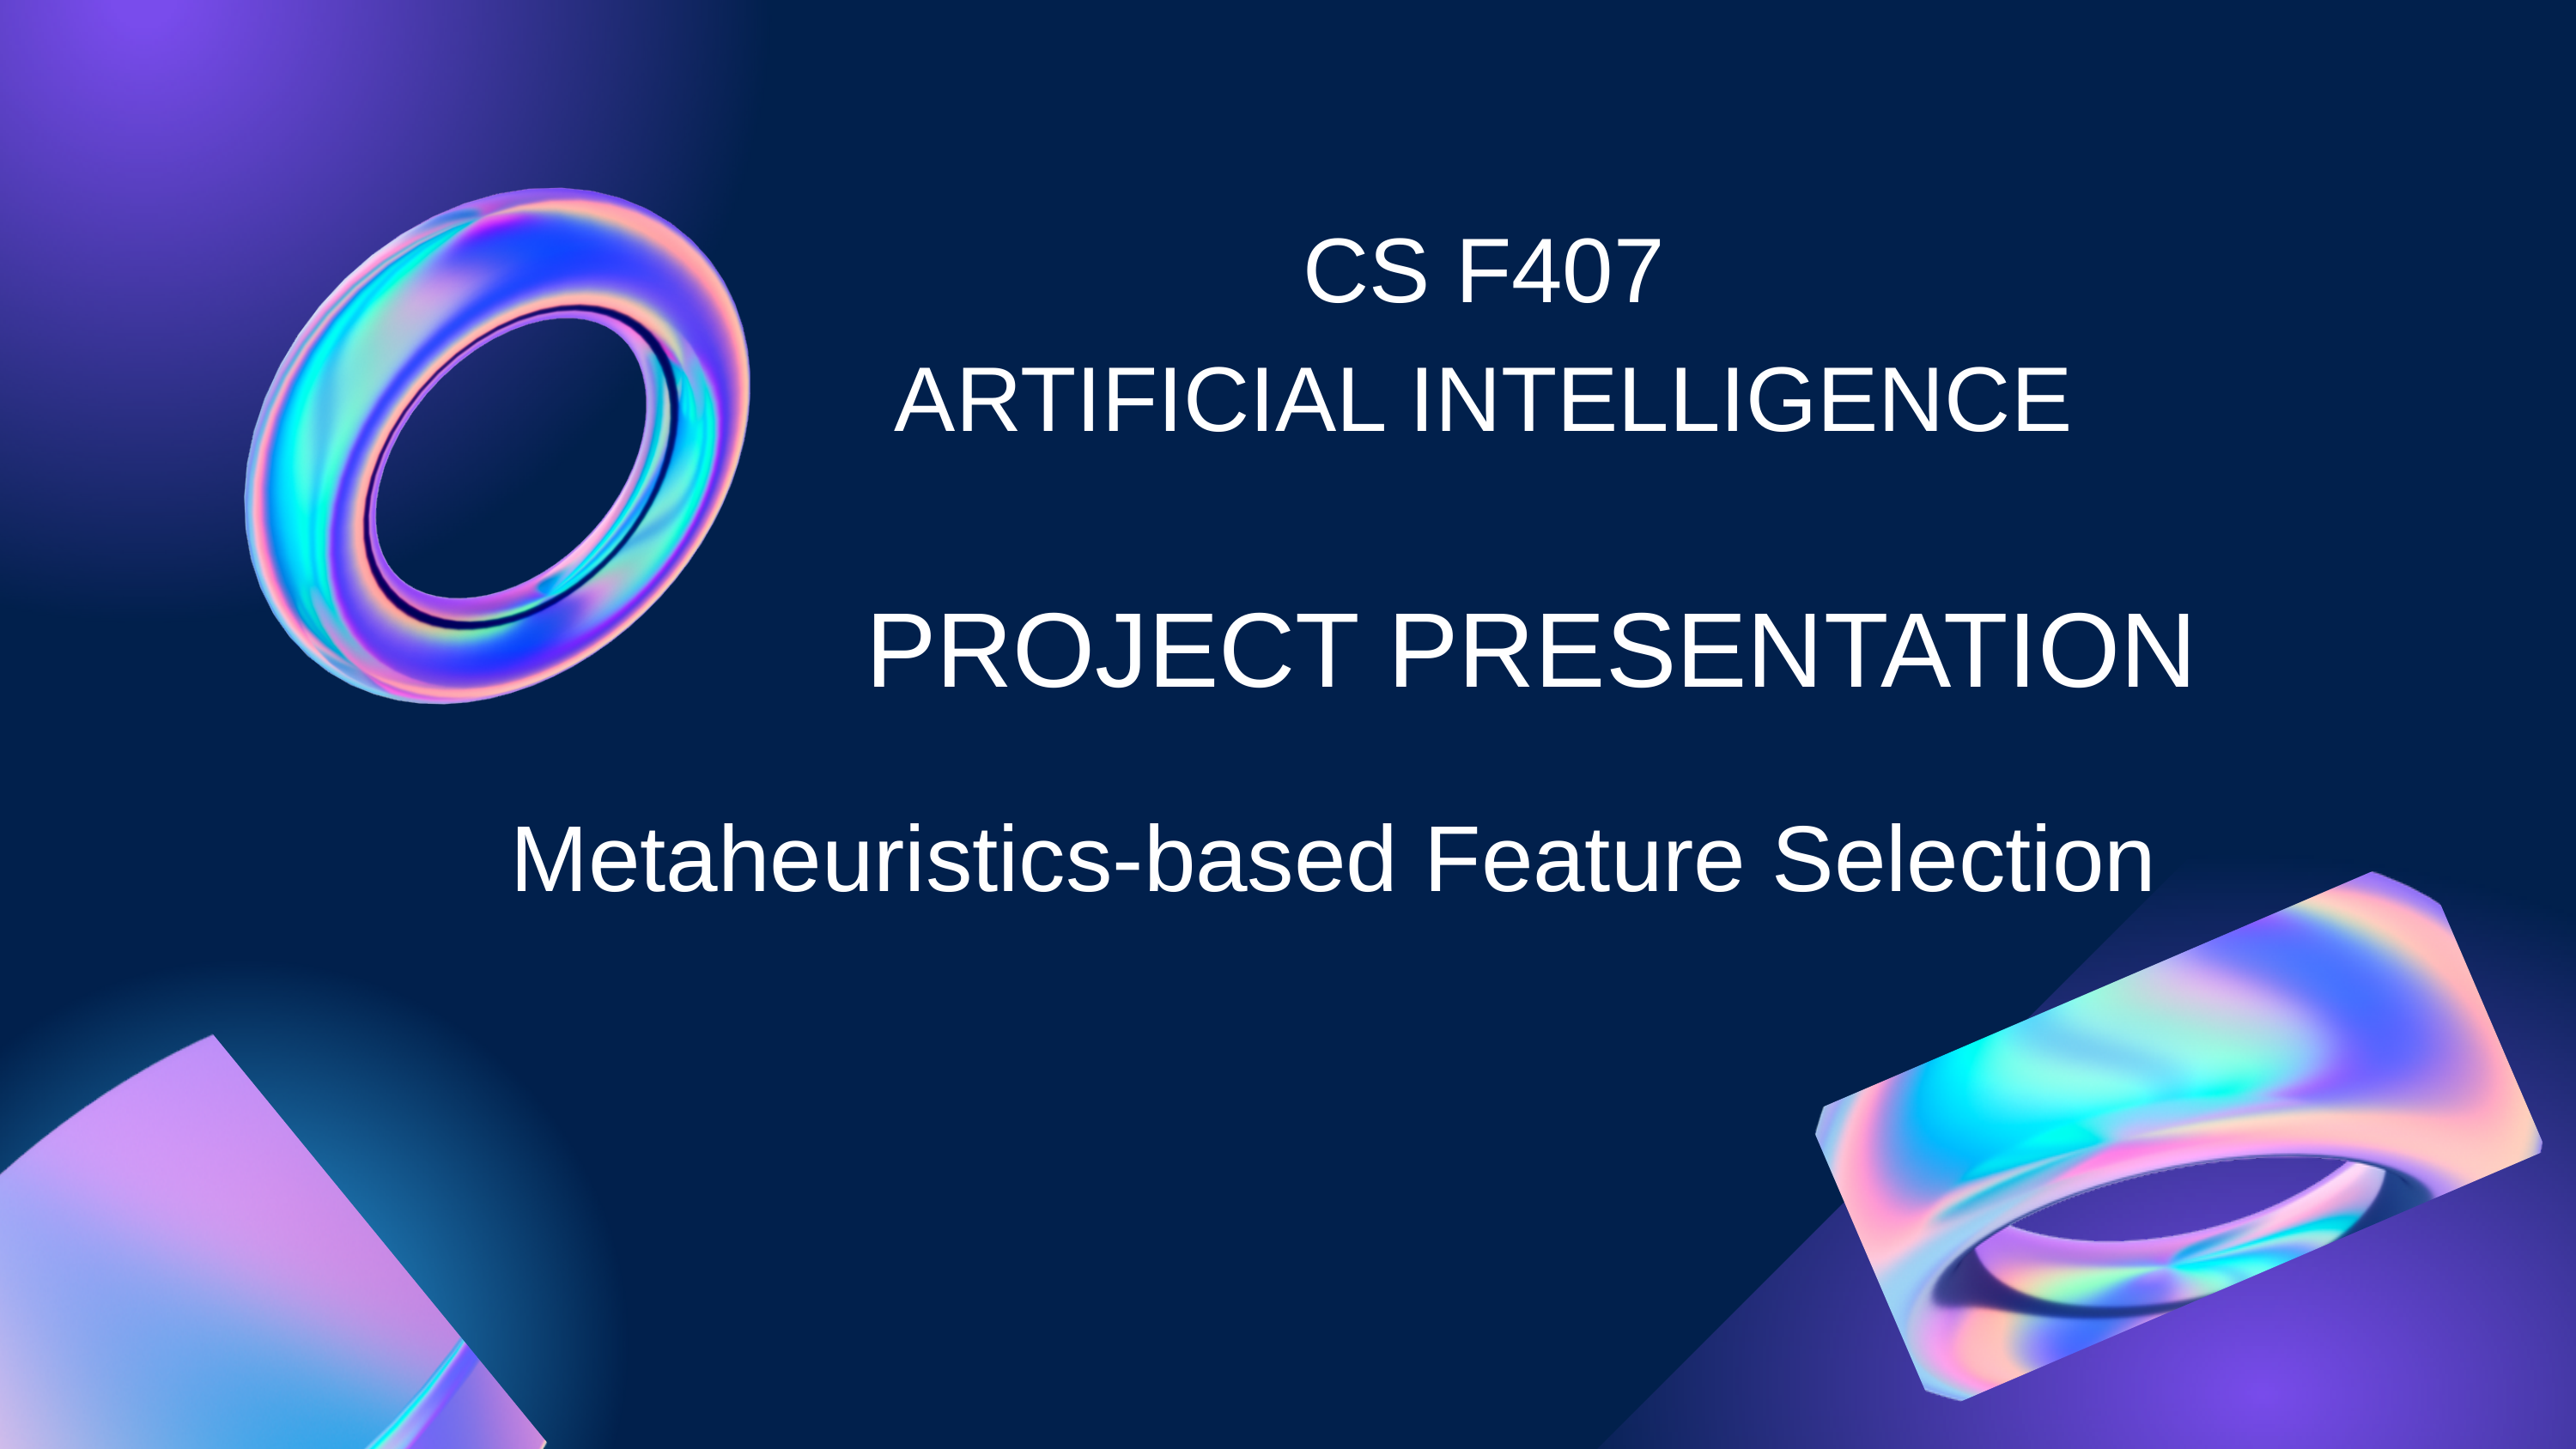

CS F407
ARTIFICIAL INTELLIGENCE

PROJECT PRESENTATION
Metaheuristics-based Feature Selection
Presentation